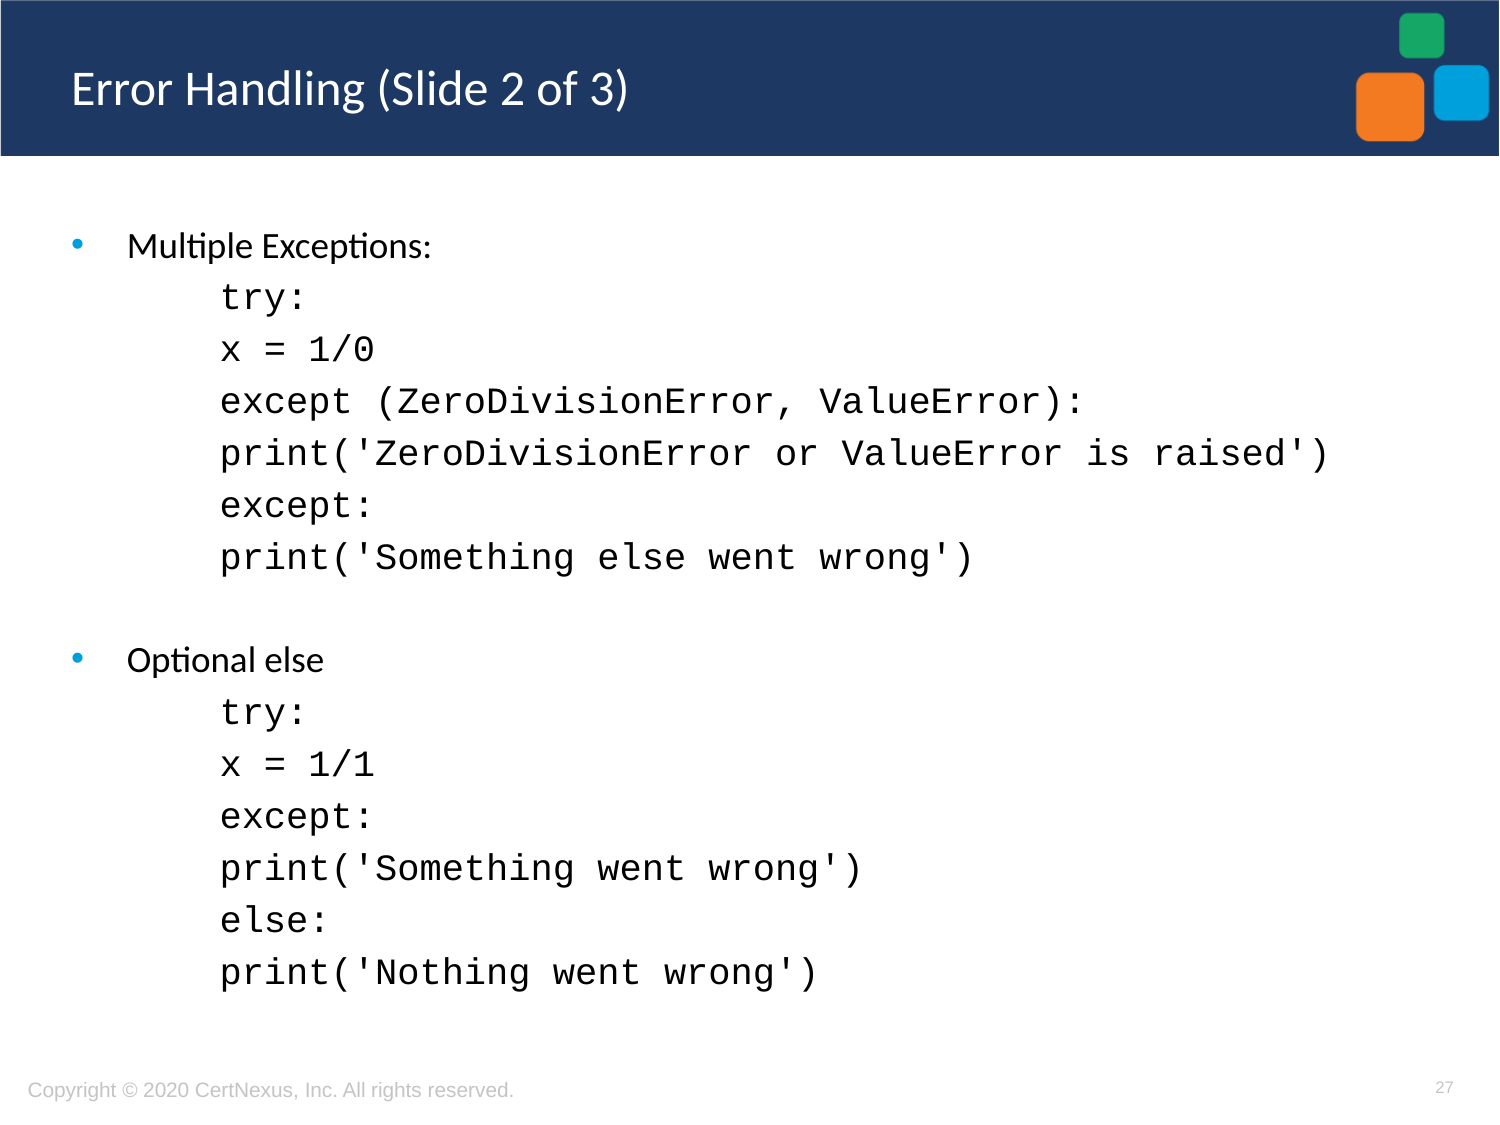

# Error Handling (Slide 2 of 3)
Multiple Exceptions:
	try:
   		x = 1/0
	except (ZeroDivisionError, ValueError):
   		print('ZeroDivisionError or ValueError is raised')
	except:
   		print('Something else went wrong')

Optional else
	try:
   		x = 1/1
	except:
   		print('Something went wrong')
	else:
   		print('Nothing went wrong')
27